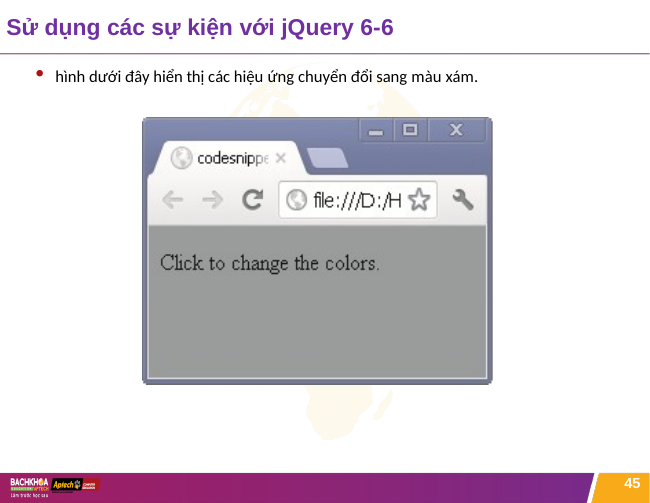

# Sử dụng các sự kiện với jQuery 6-6
hình dưới đây hiển thị các hiệu ứng chuyển đổi sang màu xám.

45